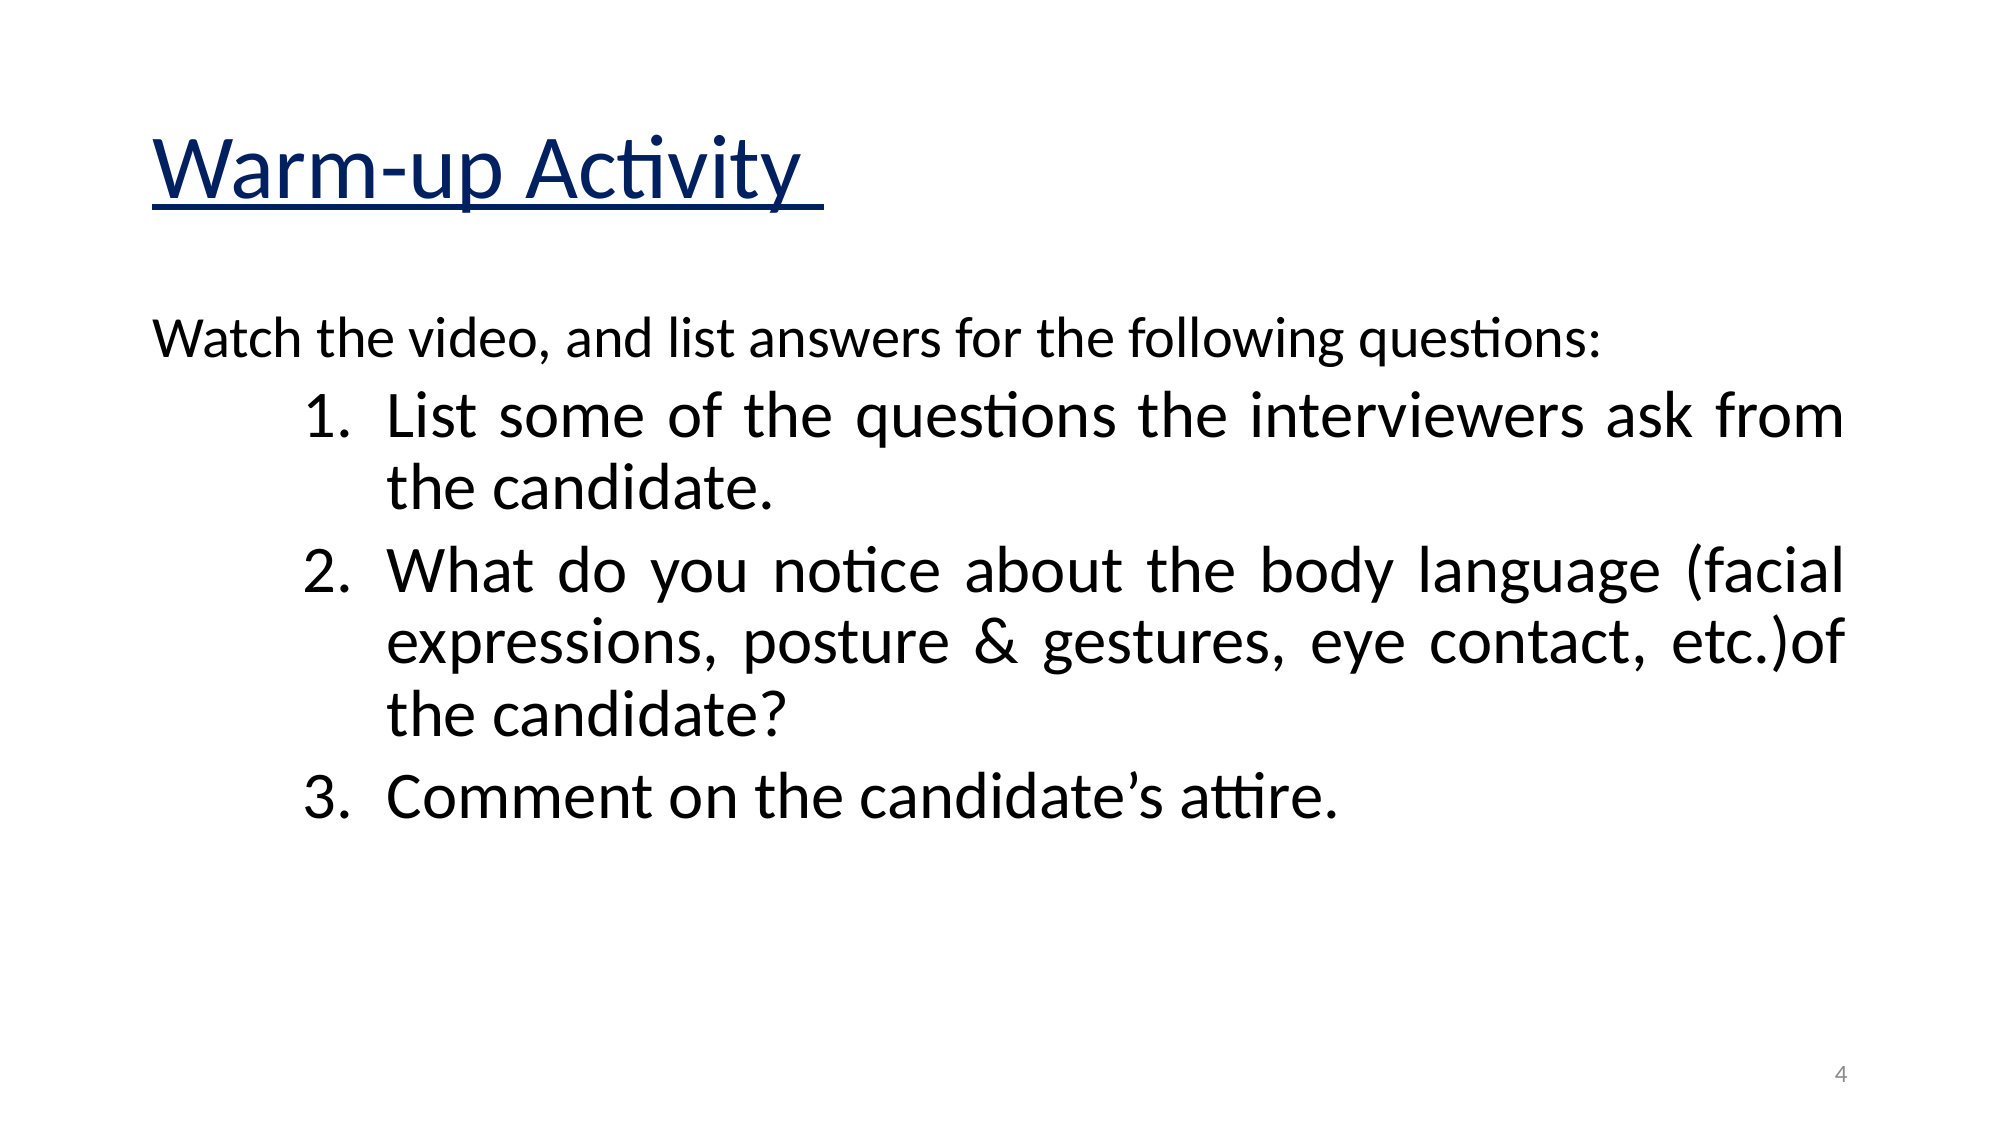

# Warm-up Activity
Watch the video, and list answers for the following questions:
List some of the questions the interviewers ask from the candidate.
What do you notice about the body language (facial expressions, posture & gestures, eye contact, etc.)of the candidate?
Comment on the candidate’s attire.

4